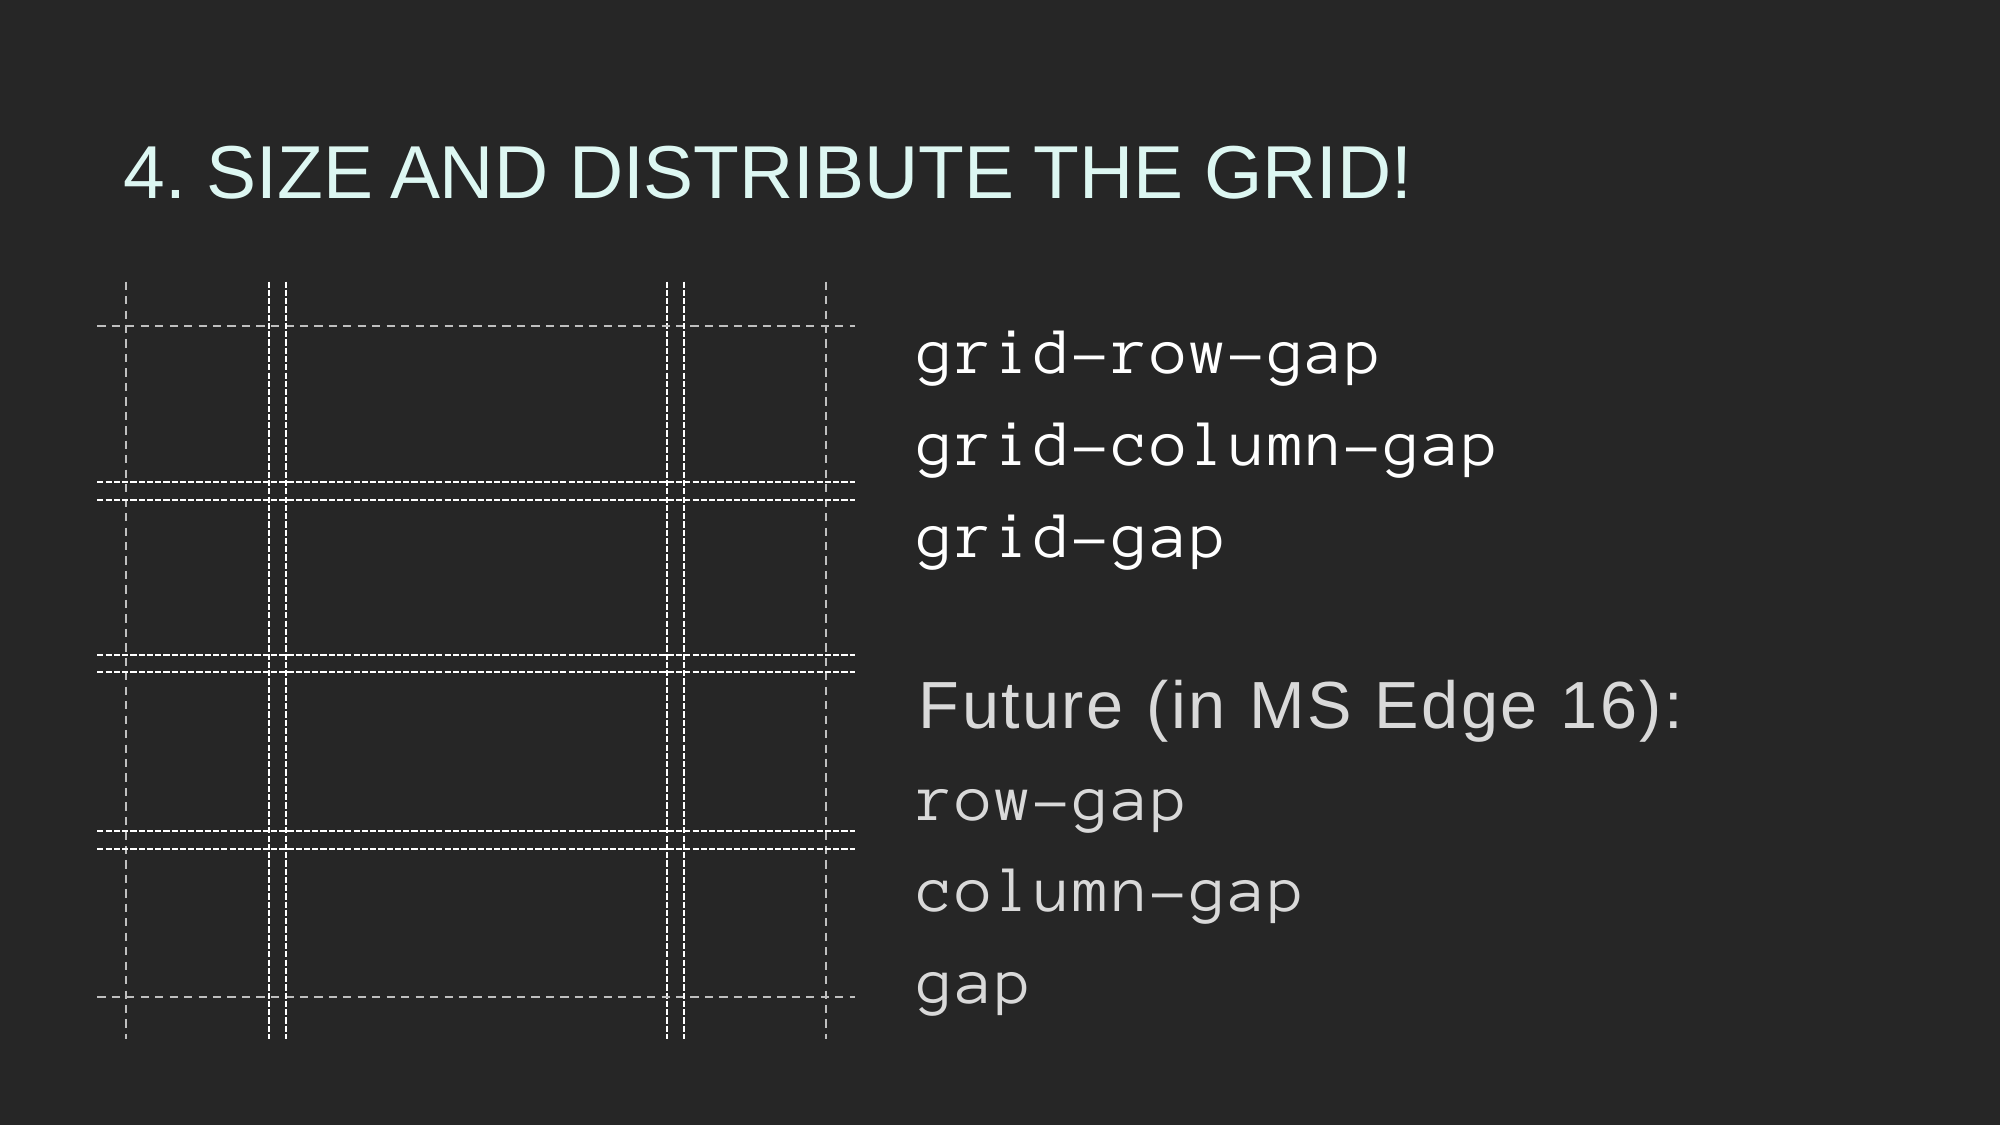

4. SIZE AND DISTRIBUTE THE GRID!
grid-row-gap
grid-column-gap
grid-gap

Future (in MS Edge 16):
row-gap
column-gap
gap